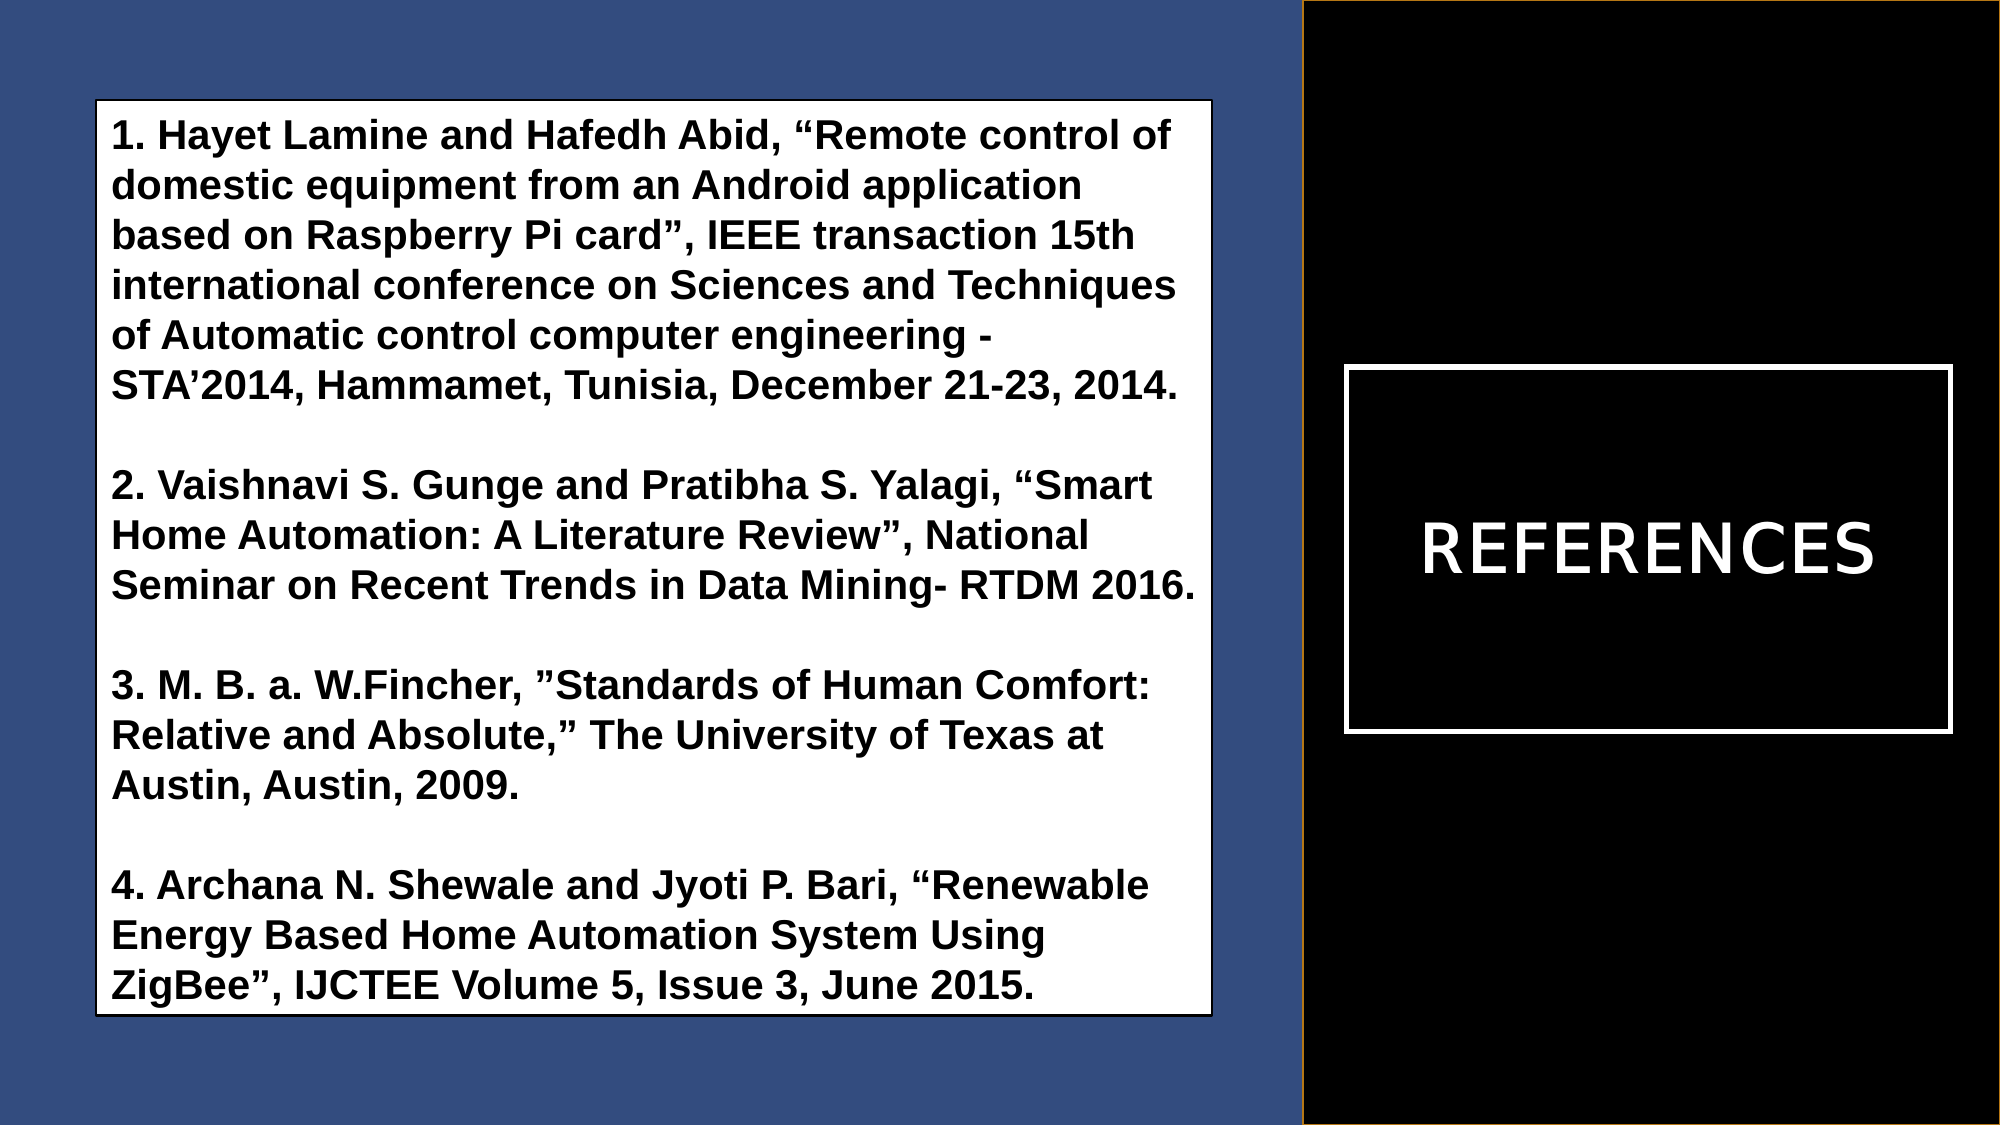

1. Hayet Lamine and Hafedh Abid, “Remote control of domestic equipment from an Android application based on Raspberry Pi card”, IEEE transaction 15th international conference on Sciences and Techniques of Automatic control computer engineering - STA’2014, Hammamet, Tunisia, December 21-23, 2014.

2. Vaishnavi S. Gunge and Pratibha S. Yalagi, “Smart Home Automation: A Literature Review”, National Seminar on Recent Trends in Data Mining- RTDM 2016.

3. M. B. a. W.Fincher, ”Standards of Human Comfort: Relative and Absolute,” The University of Texas at Austin, Austin, 2009.

4. Archana N. Shewale and Jyoti P. Bari, “Renewable Energy Based Home Automation System Using ZigBee”, IJCTEE Volume 5, Issue 3, June 2015.
# References